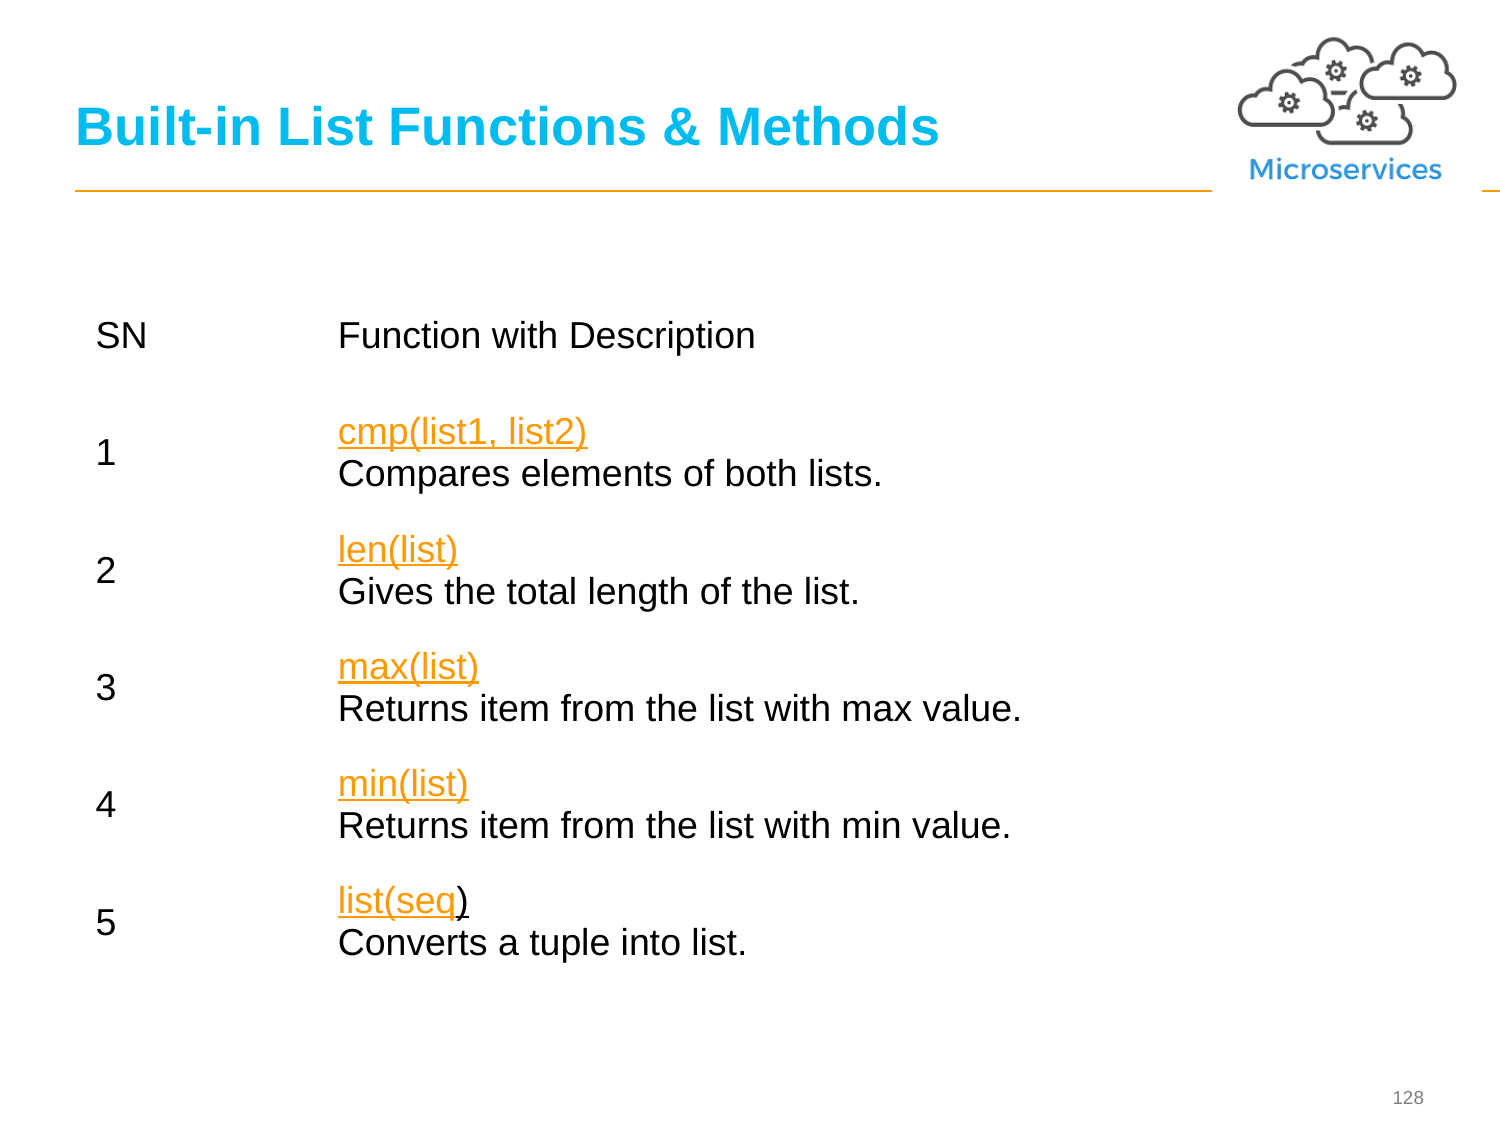

128
# Built-in List Functions & Methods
| SN | Function with Description |
| --- | --- |
| 1 | cmp(list1, list2) Compares elements of both lists. |
| 2 | len(list) Gives the total length of the list. |
| 3 | max(list) Returns item from the list with max value. |
| 4 | min(list) Returns item from the list with min value. |
| 5 | list(seq) Converts a tuple into list. |